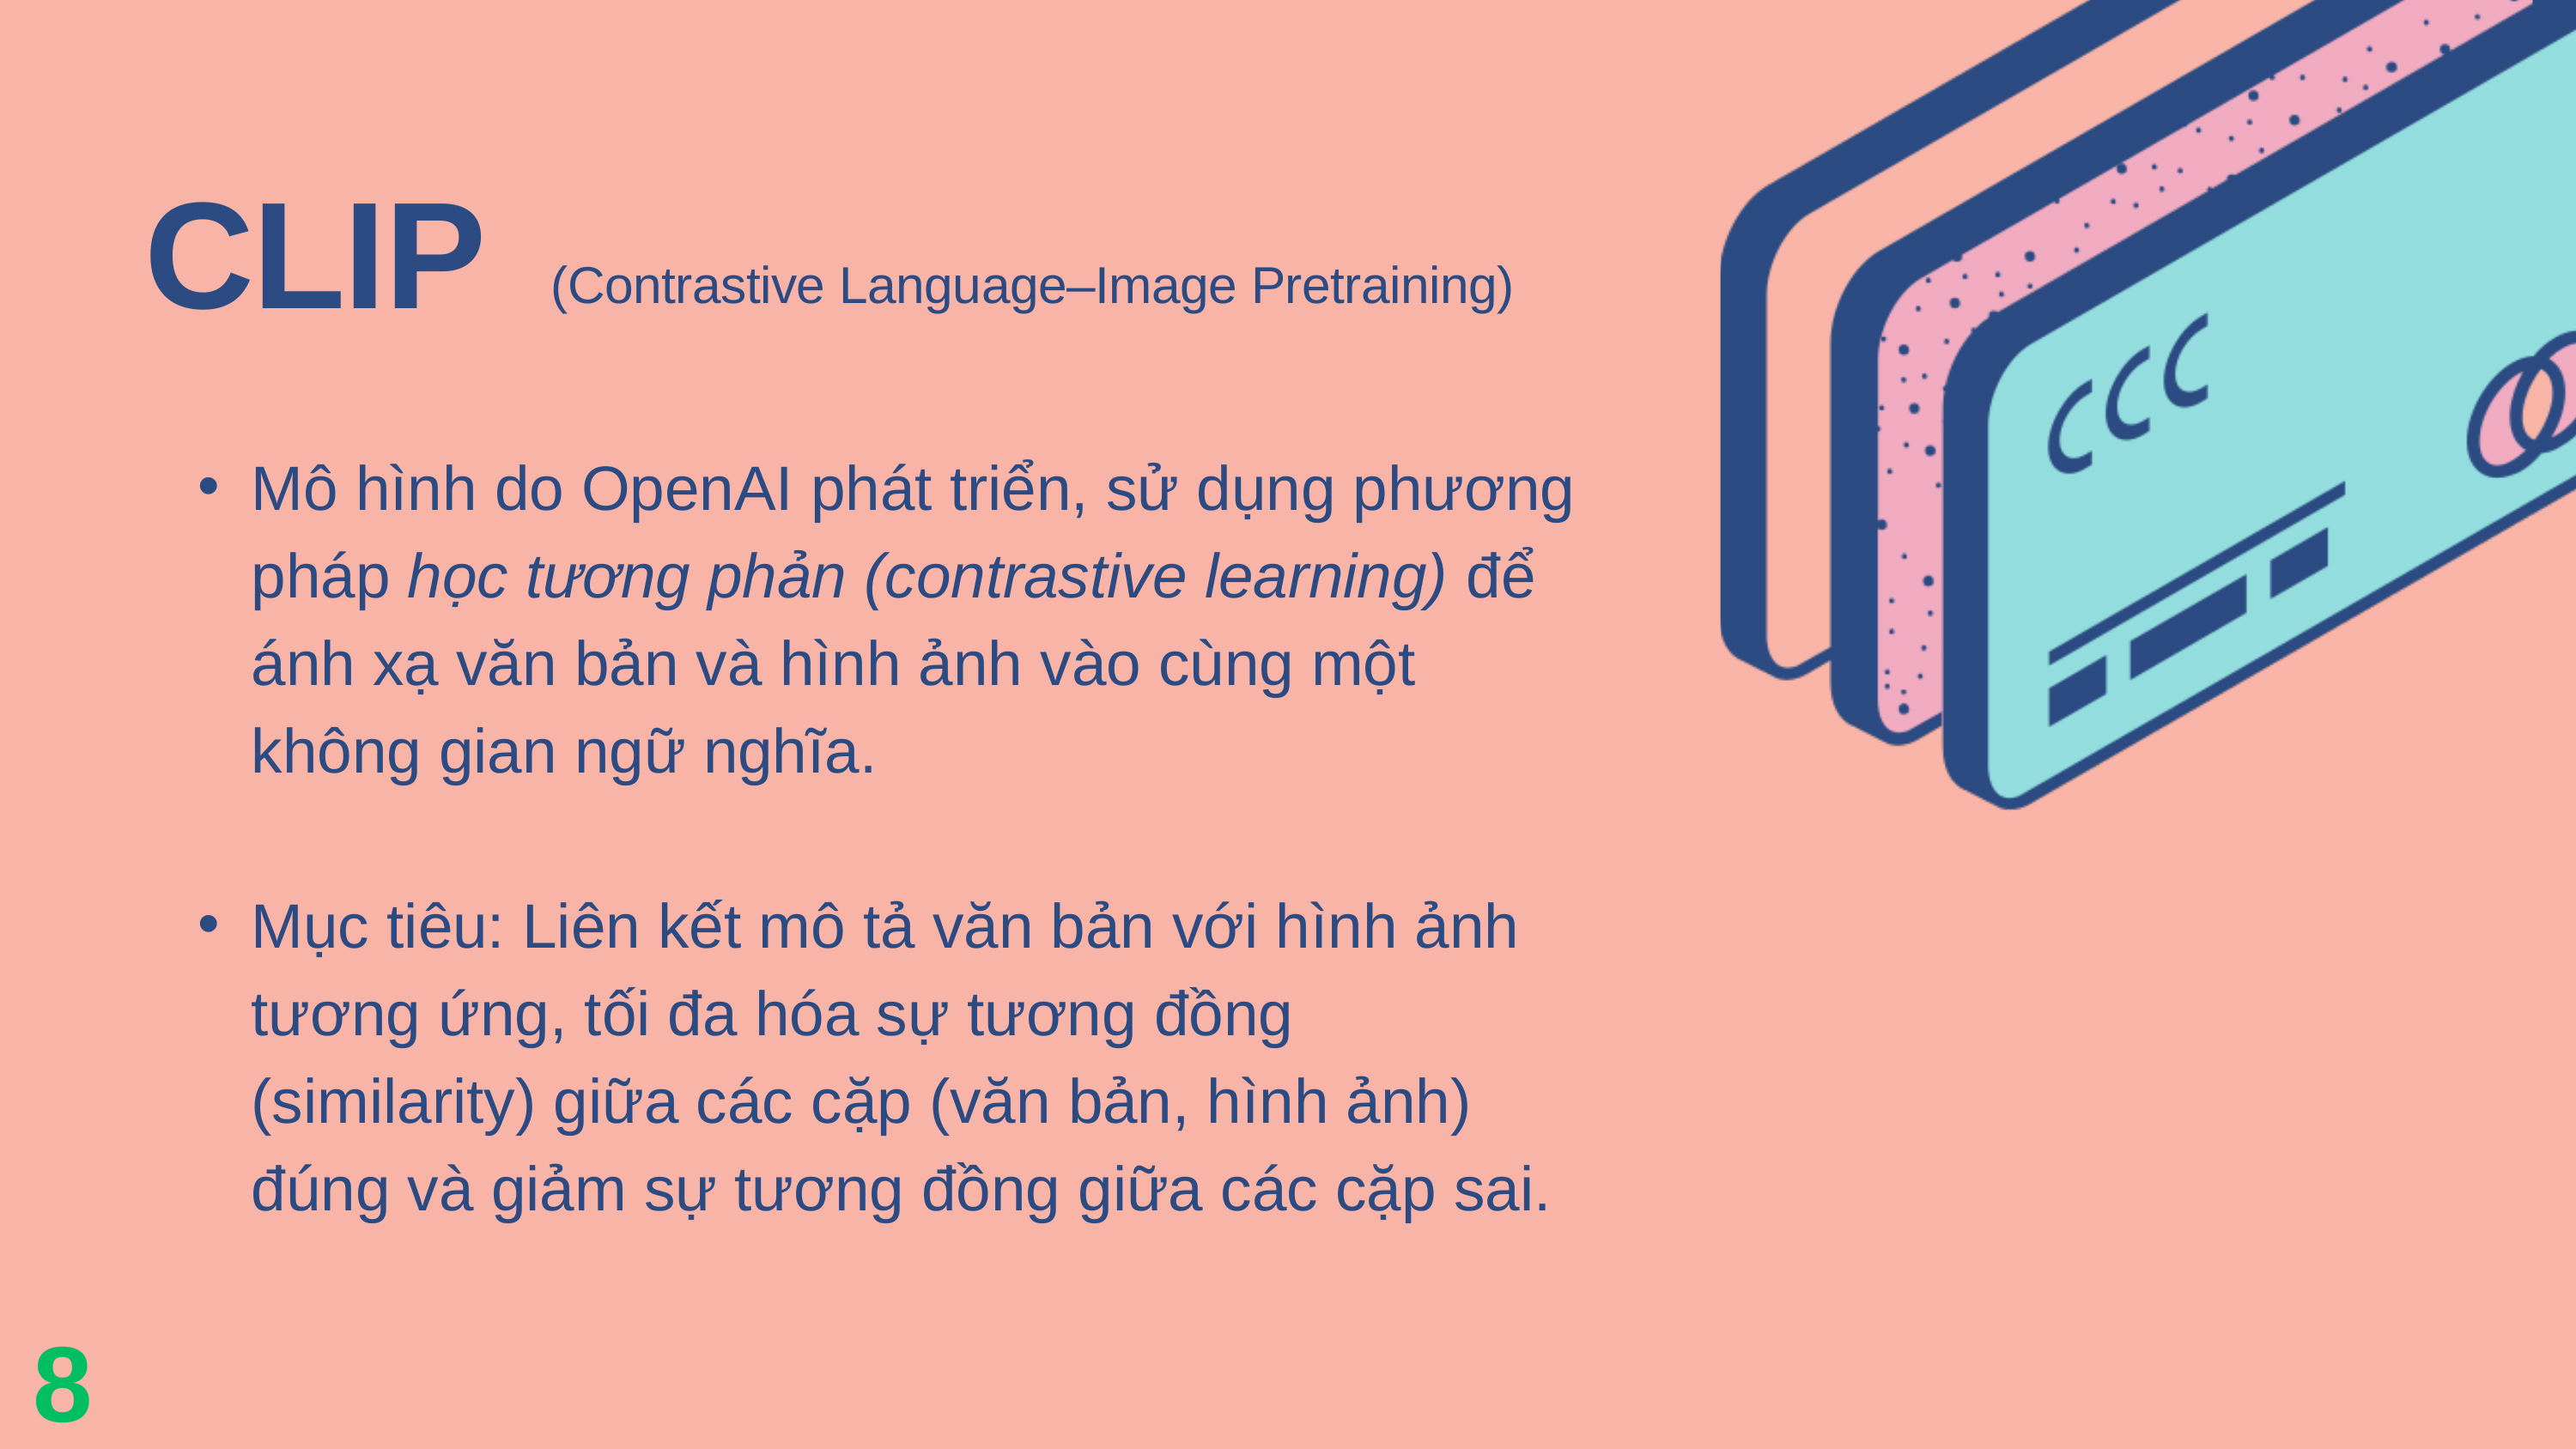

CLIP
(Contrastive Language–Image Pretraining)
Mô hình do OpenAI phát triển, sử dụng phương pháp học tương phản (contrastive learning) để ánh xạ văn bản và hình ảnh vào cùng một không gian ngữ nghĩa.

Mục tiêu: Liên kết mô tả văn bản với hình ảnh tương ứng, tối đa hóa sự tương đồng (similarity) giữa các cặp (văn bản, hình ảnh) đúng và giảm sự tương đồng giữa các cặp sai.
8